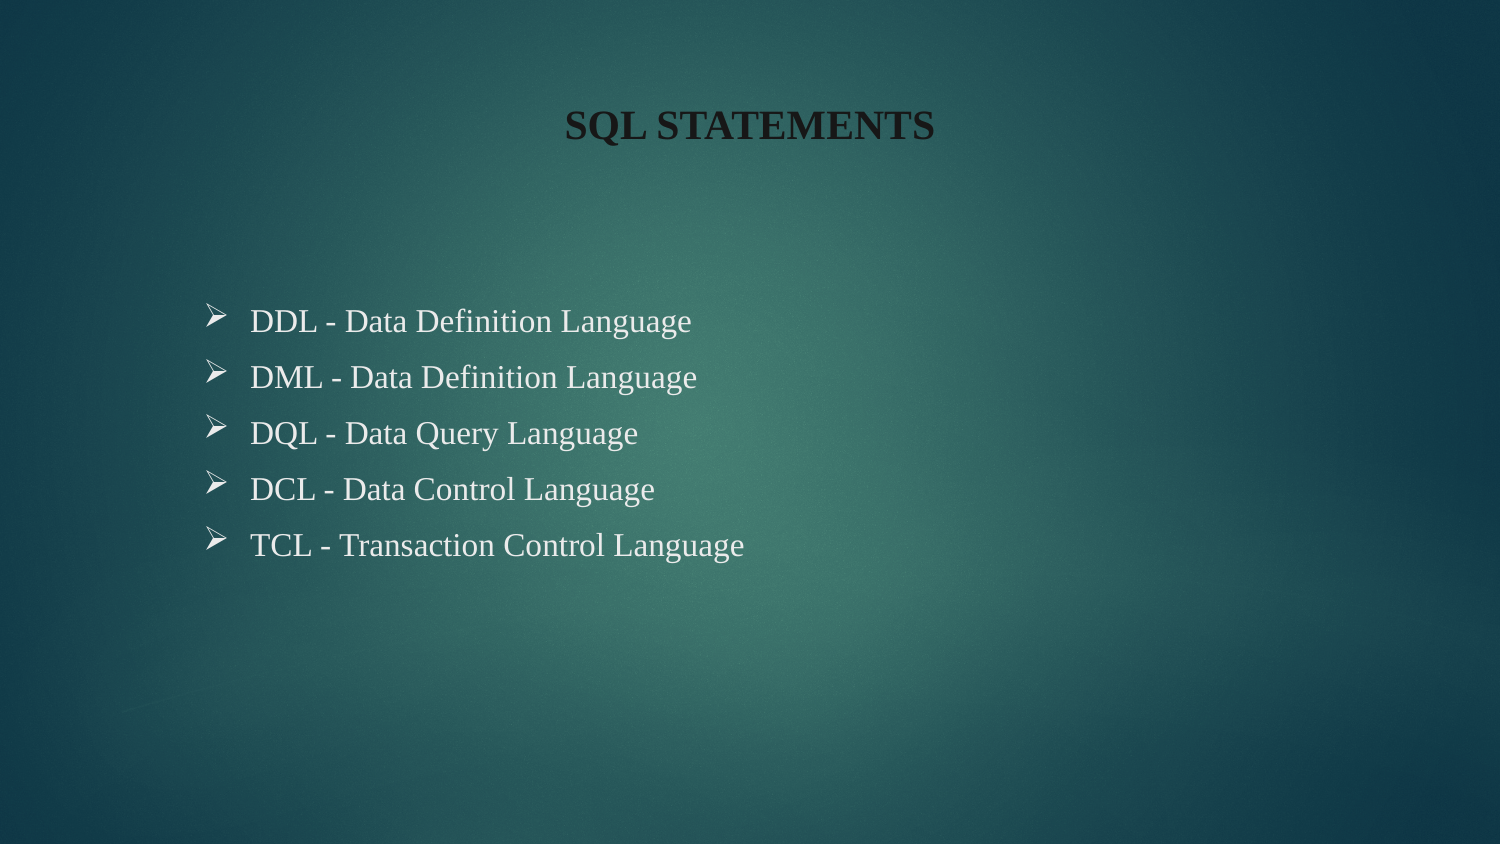

SQL STATEMENTS
DDL - Data Definition Language
DML - Data Definition Language
DQL - Data Query Language
DCL - Data Control Language
TCL - Transaction Control Language